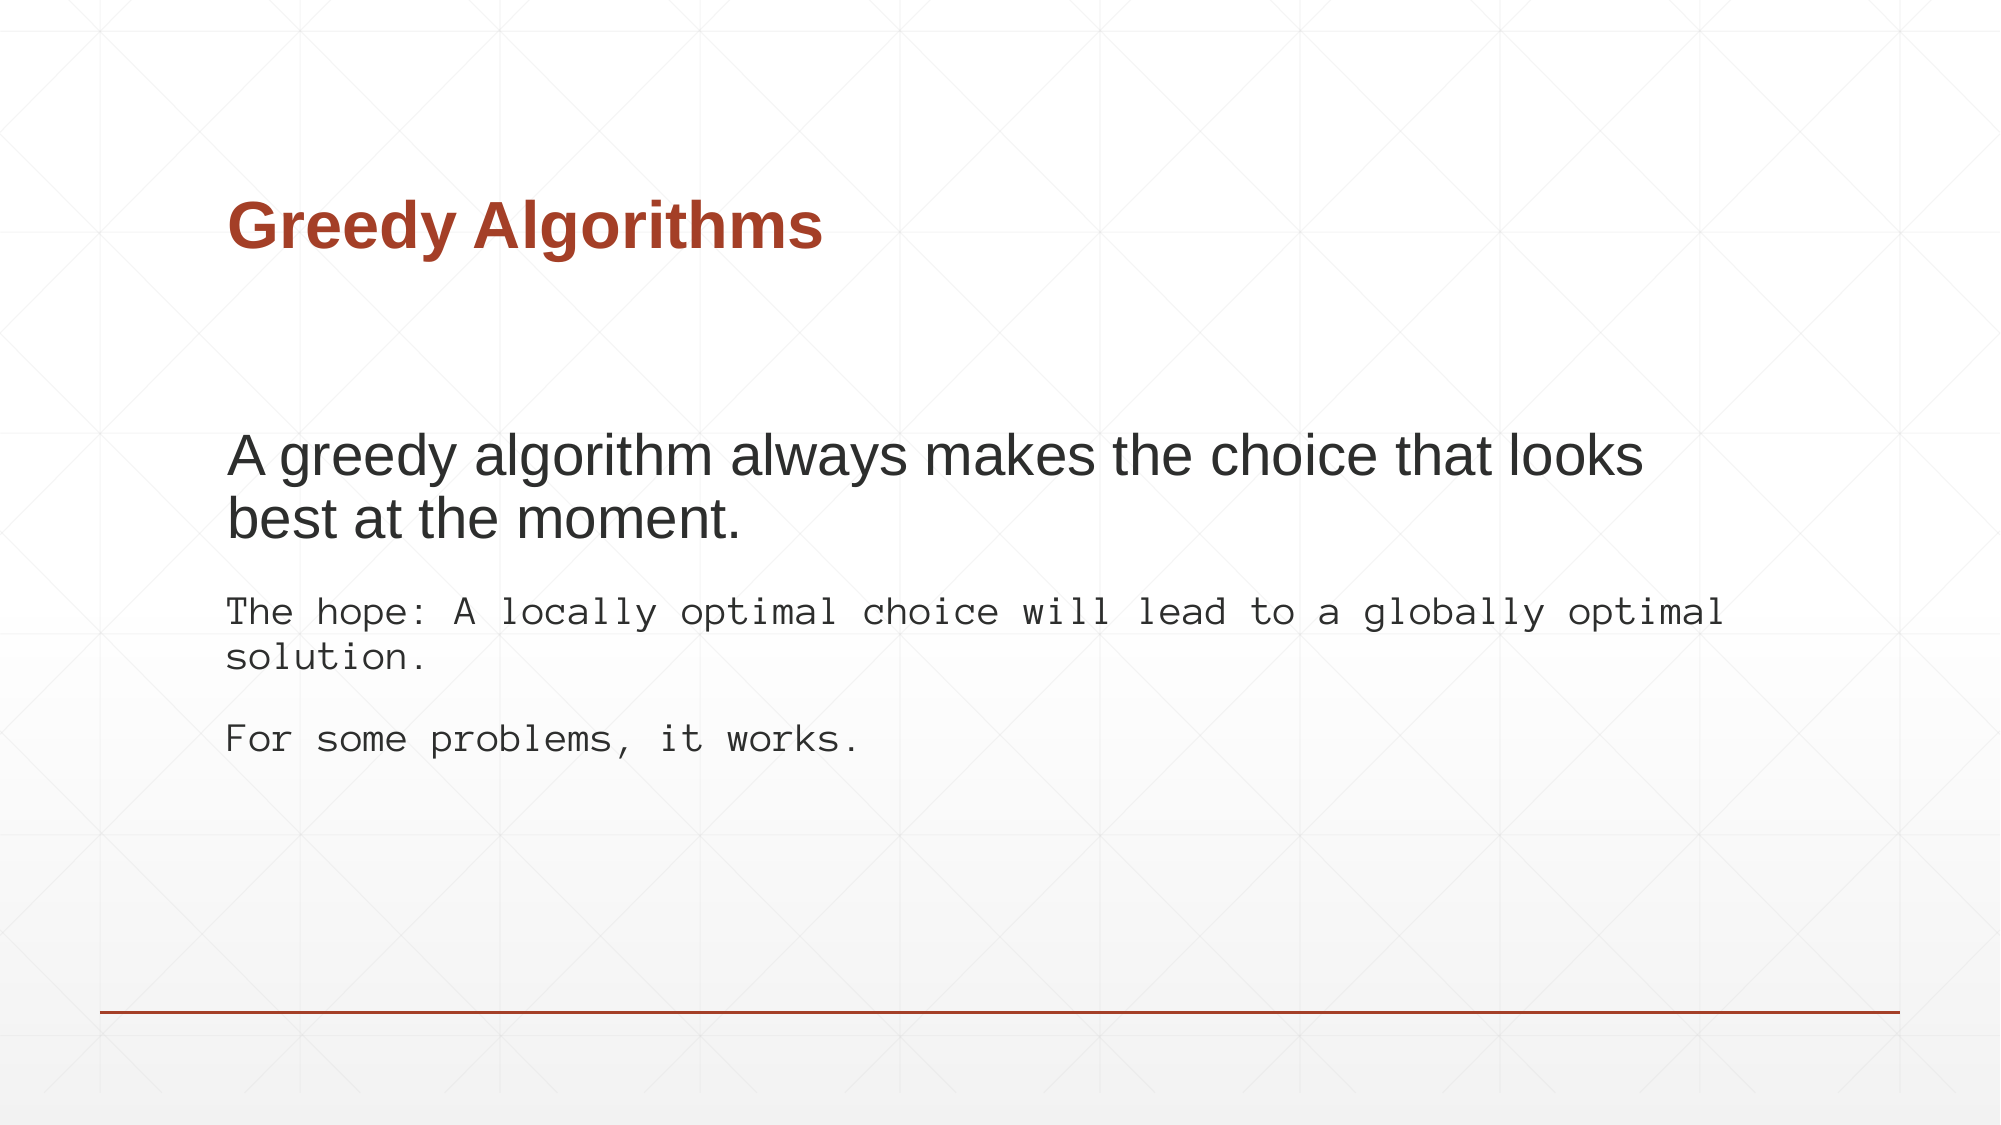

# Greedy Algorithms
A greedy algorithm always makes the choice that looks best at the moment.
The hope: A locally optimal choice will lead to a globally optimal solution.
For some problems, it works.